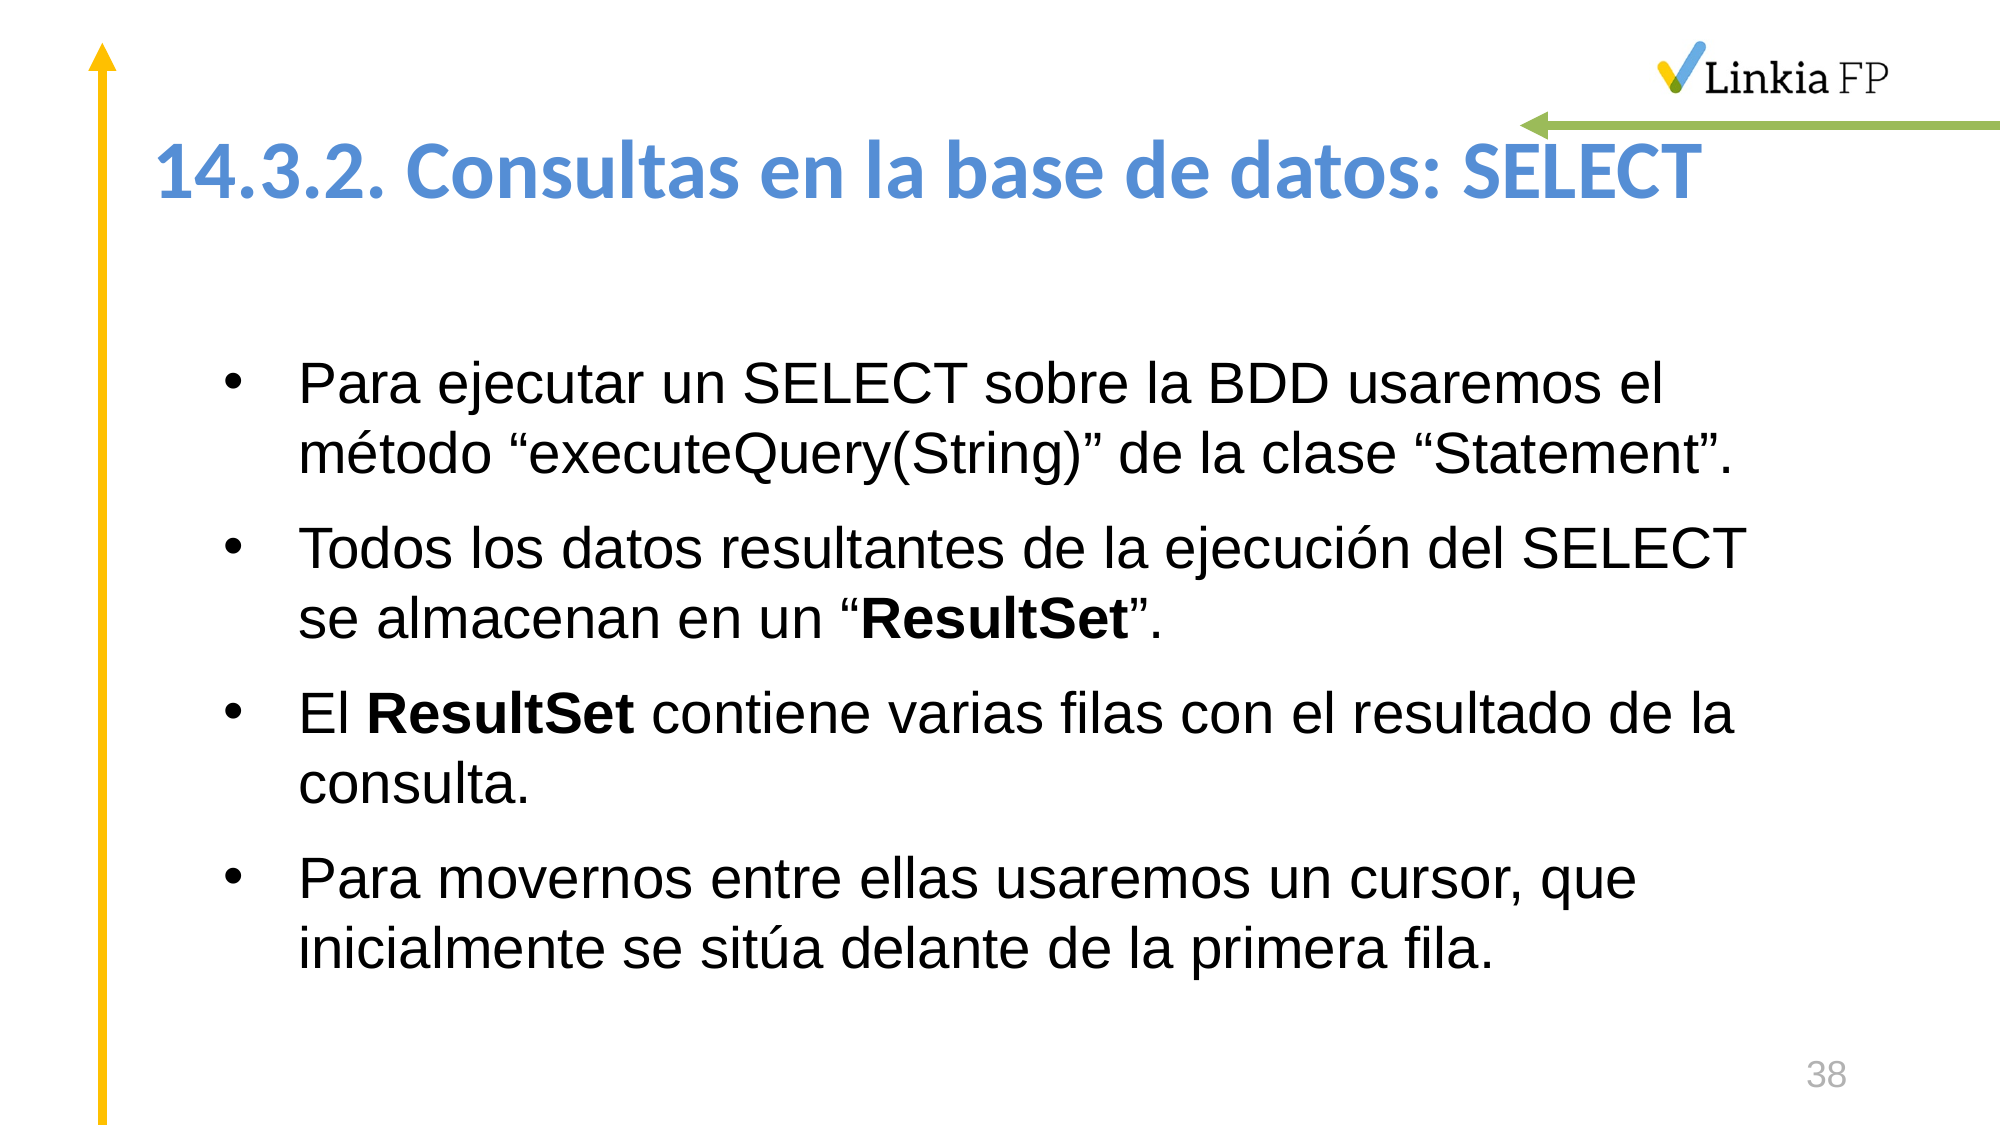

# 14.3.2. Consultas en la base de datos: SELECT
Para ejecutar un SELECT sobre la BDD usaremos el método “executeQuery(String)” de la clase “Statement”.
Todos los datos resultantes de la ejecución del SELECT se almacenan en un “ResultSet”.
El ResultSet contiene varias filas con el resultado de la consulta.
Para movernos entre ellas usaremos un cursor, que inicialmente se sitúa delante de la primera fila.
38